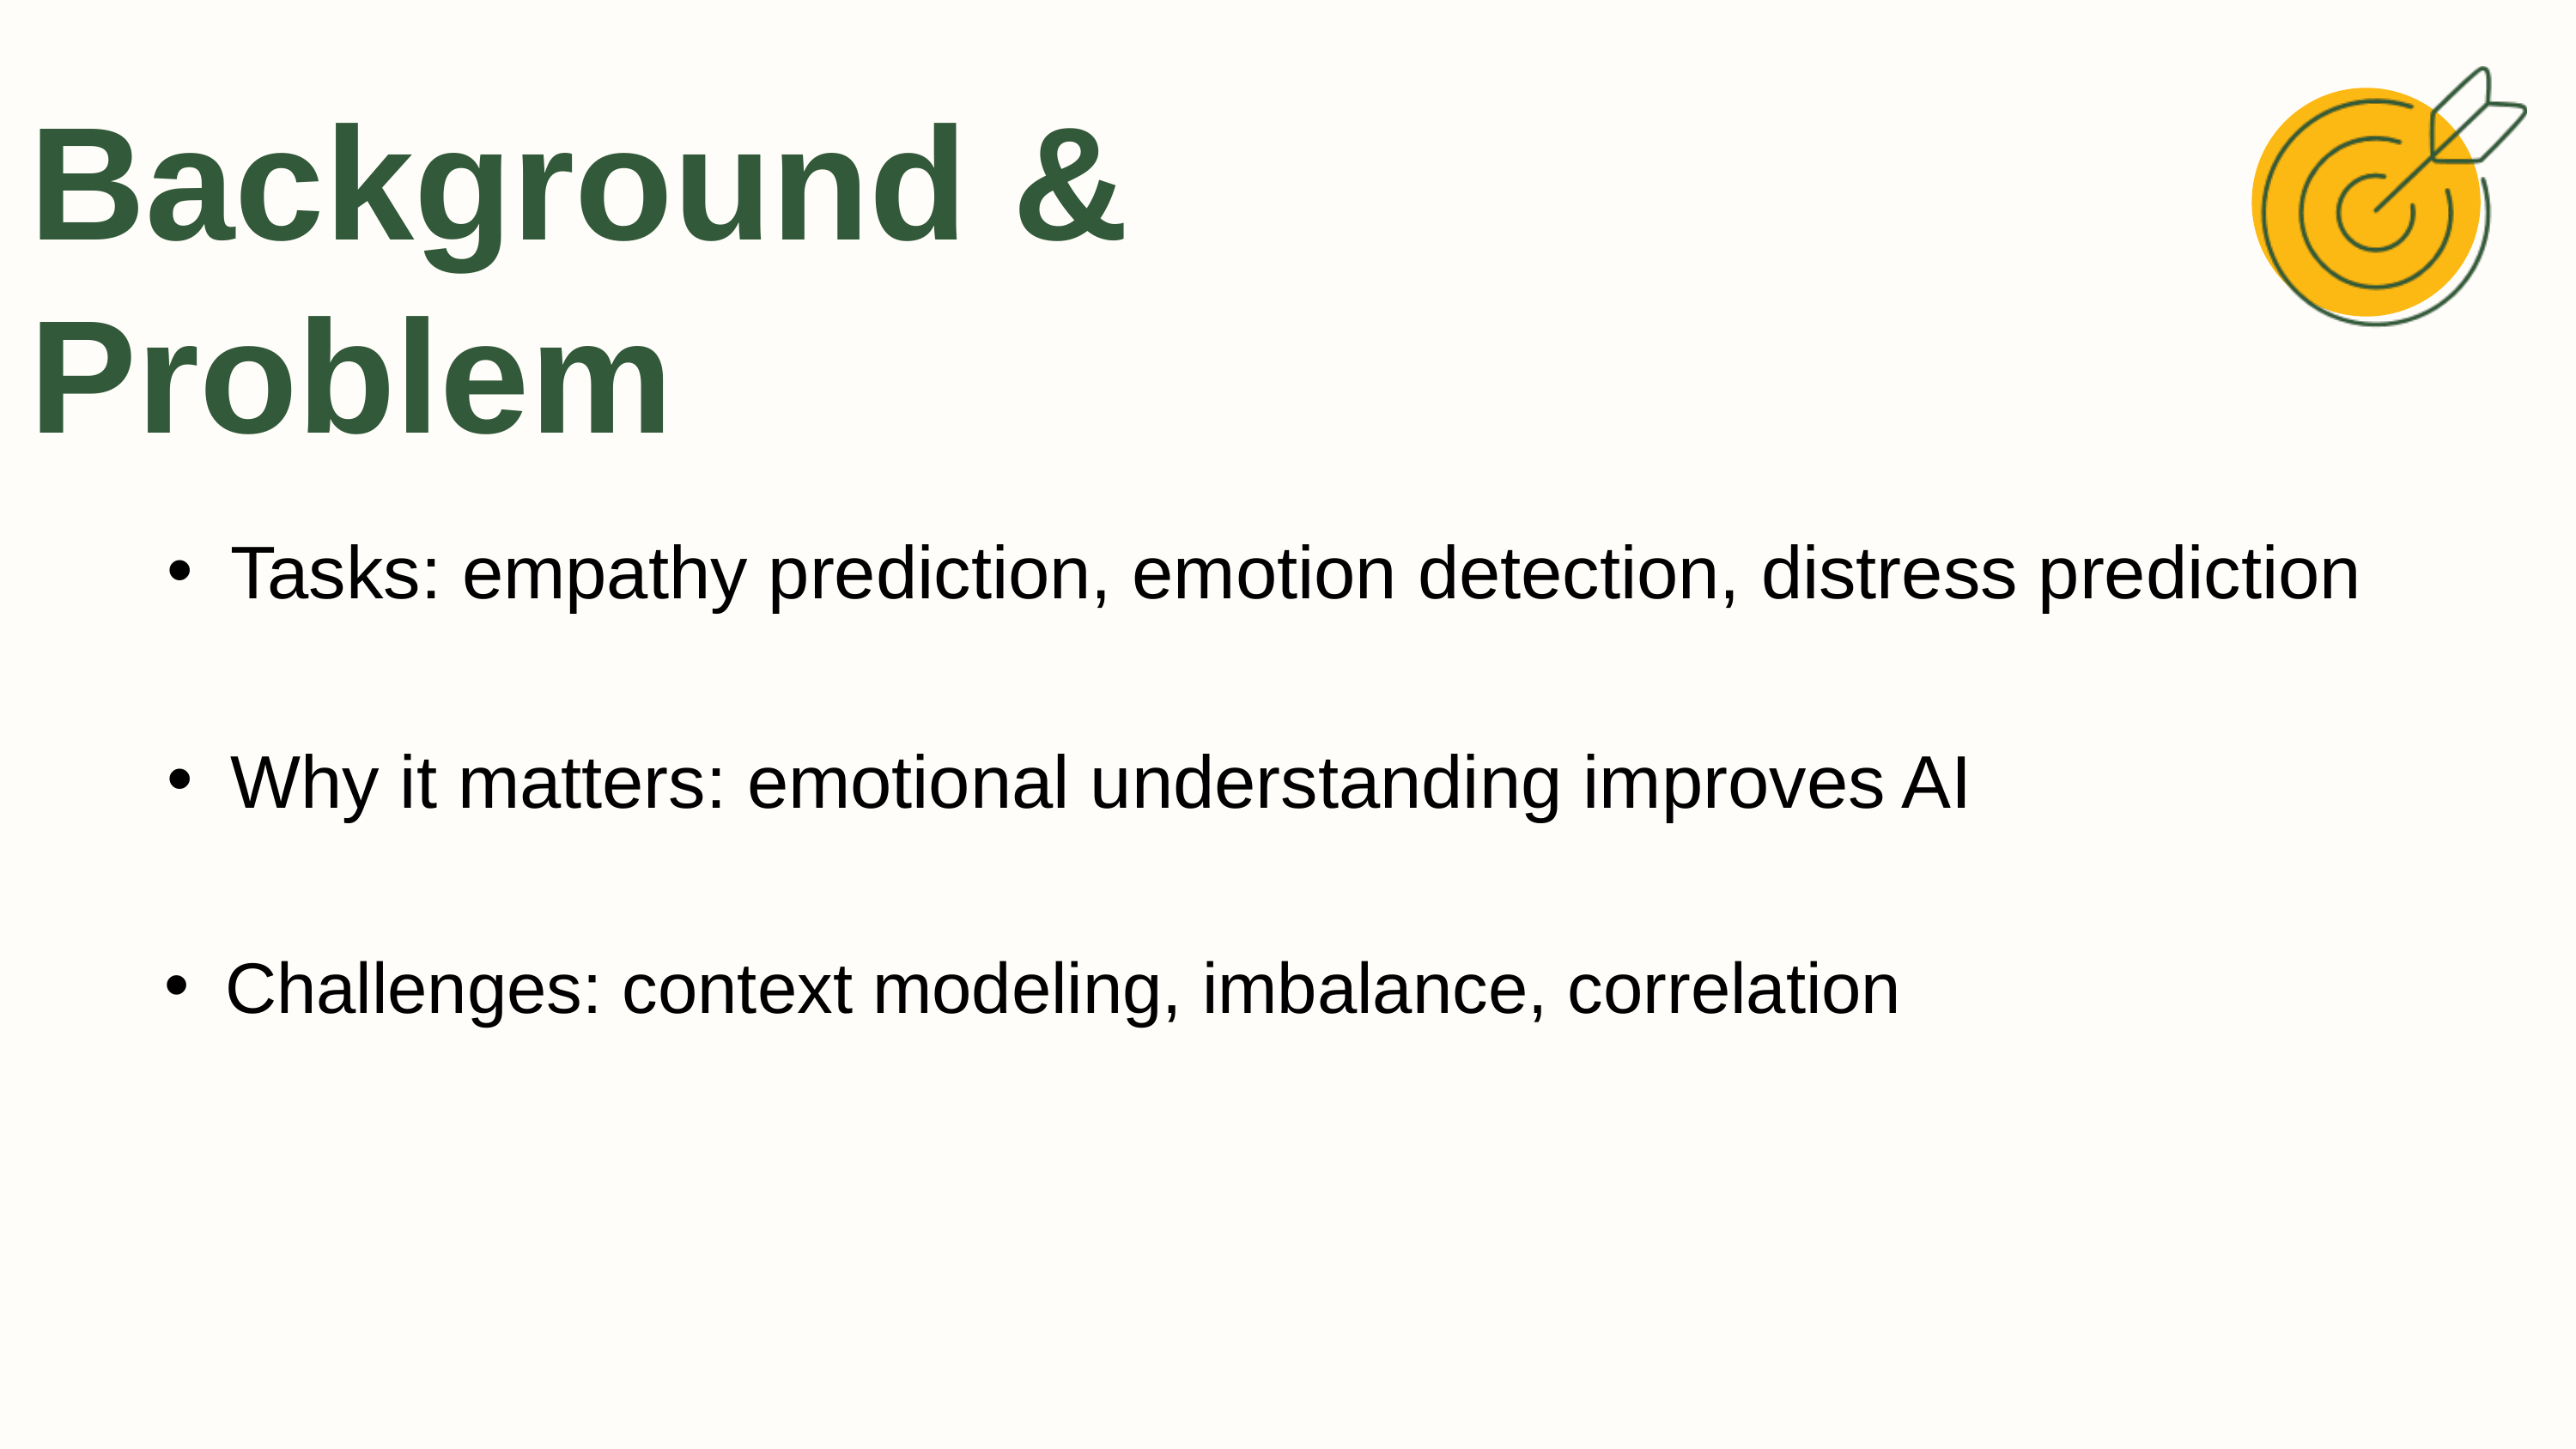

Background & Problem

Tasks: empathy prediction, emotion detection, distress prediction

Why it matters: emotional understanding improves AI

Challenges: context modeling, imbalance, correlation